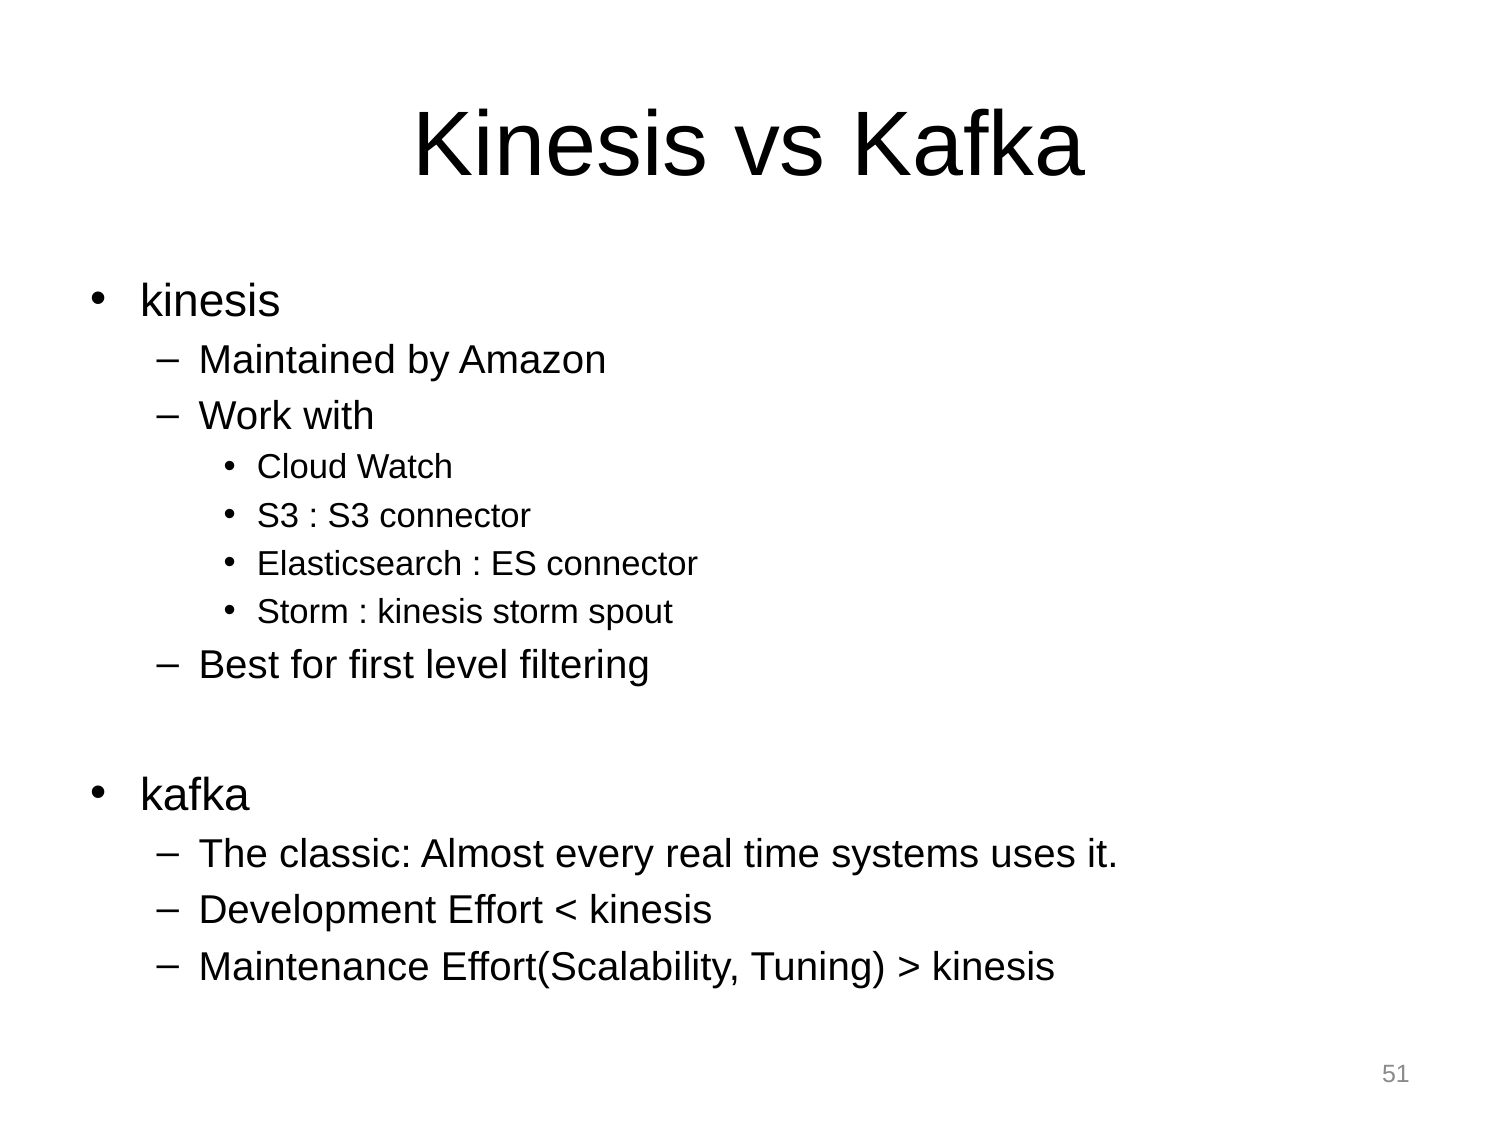

# Kinesis vs Kafka
kinesis
Maintained by Amazon
Work with
Cloud Watch
S3 : S3 connector
Elasticsearch : ES connector
Storm : kinesis storm spout
Best for first level filtering

kafka
The classic: Almost every real time systems uses it.
Development Effort < kinesis
Maintenance Effort(Scalability, Tuning) > kinesis
51